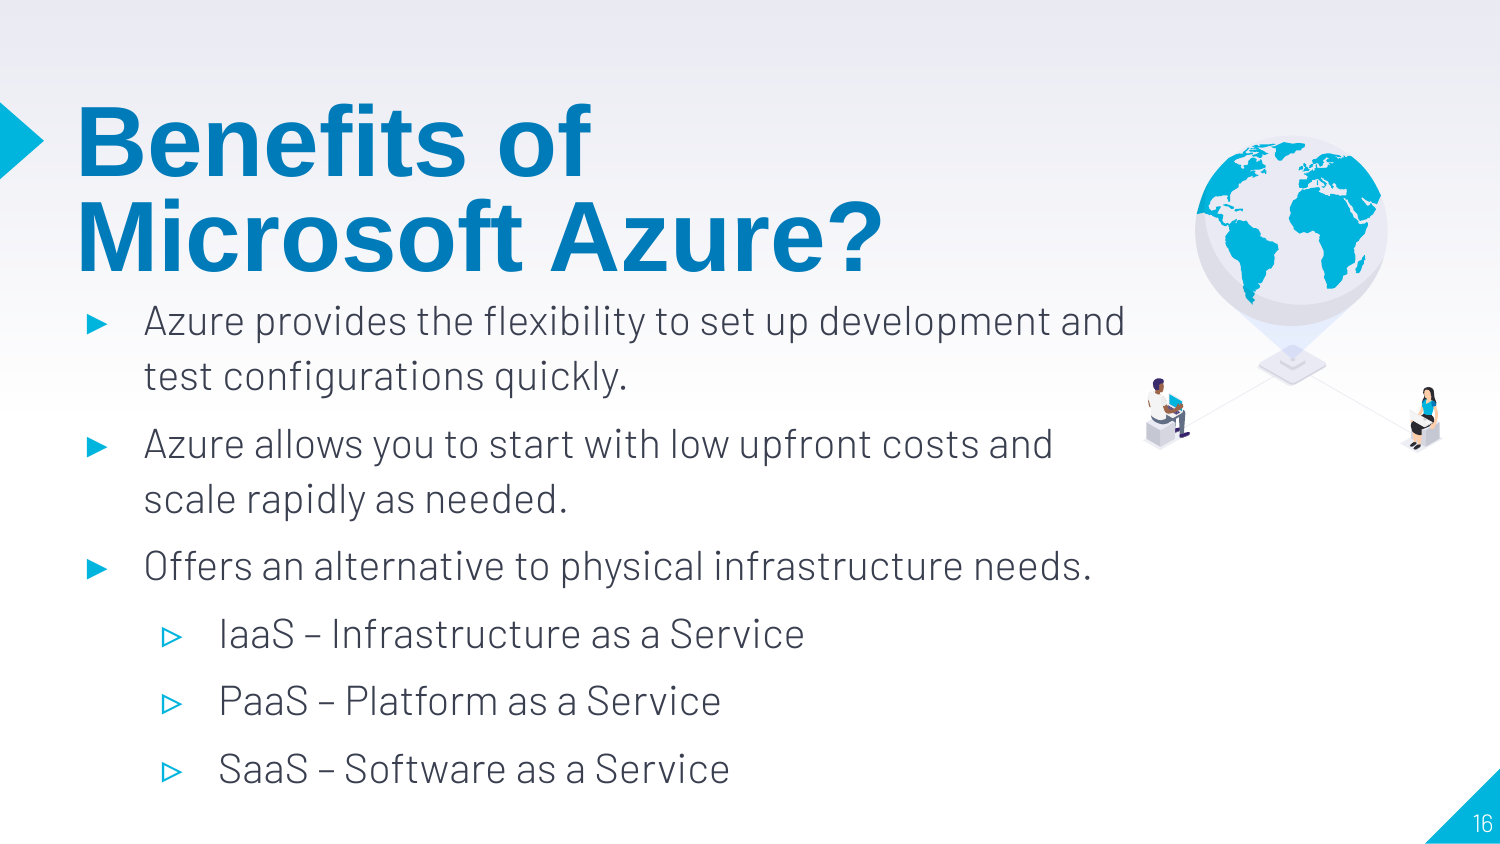

# Benefits of Microsoft Azure?

Azure provides the flexibility to set up development and test configurations quickly.
Azure allows you to start with low upfront costs and scale rapidly as needed.
Offers an alternative to physical infrastructure needs.
IaaS – Infrastructure as a Service
PaaS – Platform as a Service
SaaS – Software as a Service
16